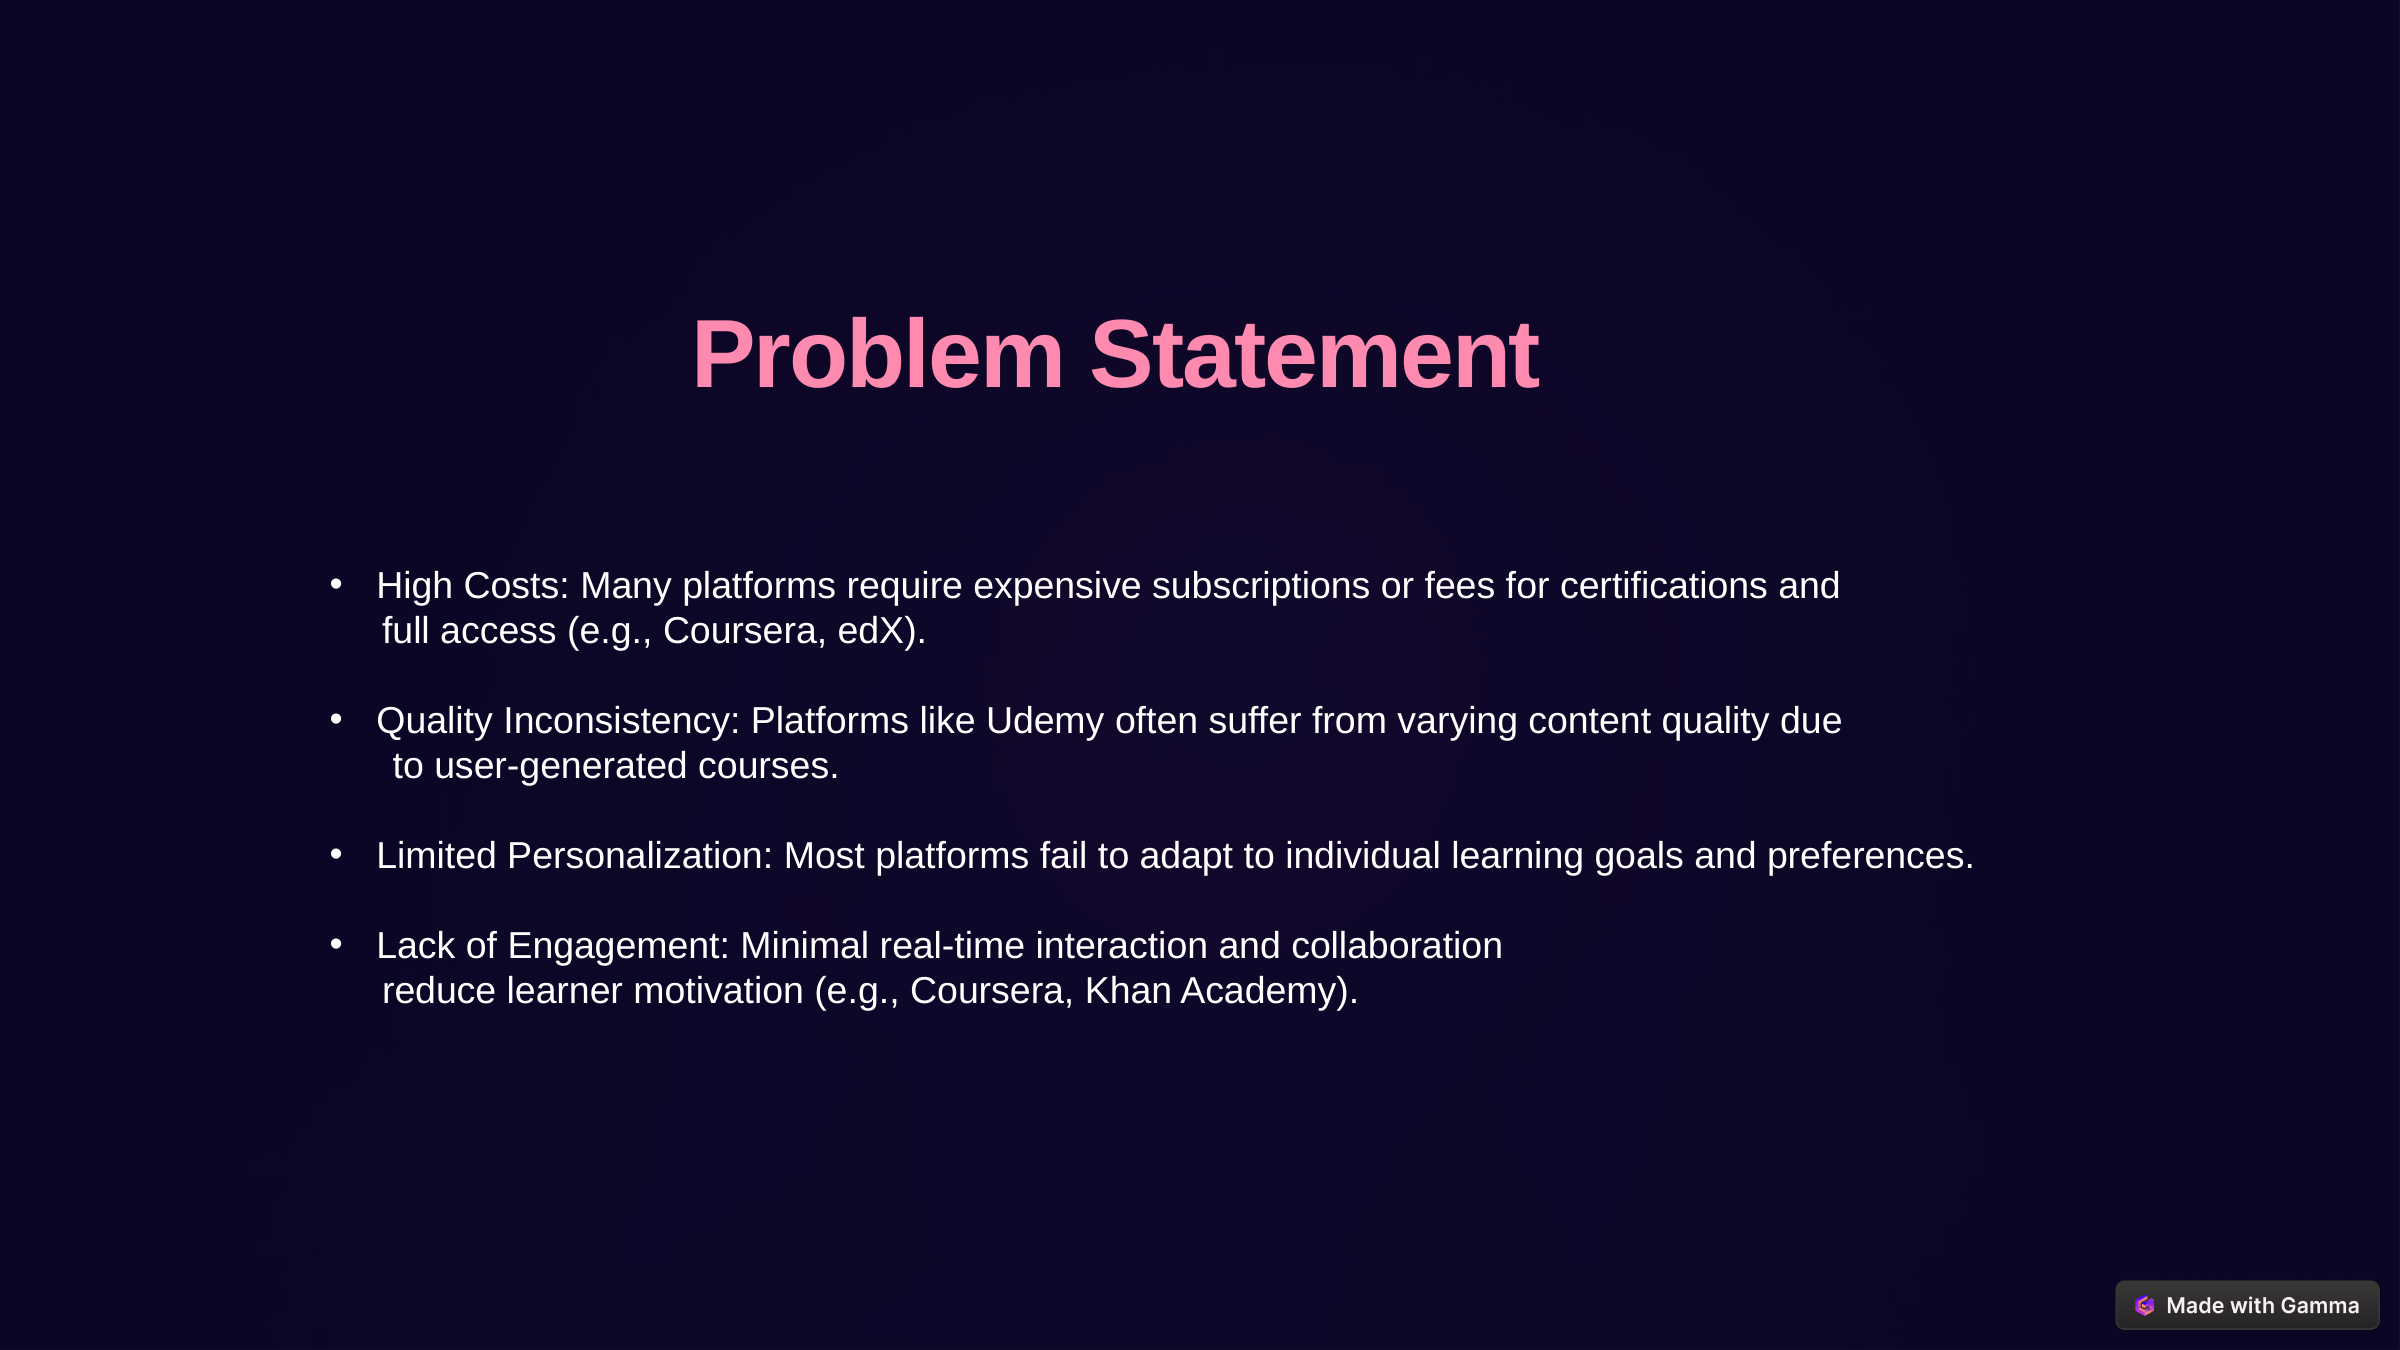

Problem Statement
High Costs: Many platforms require expensive subscriptions or fees for certifications and
     full access (e.g., Coursera, edX).

Quality Inconsistency: Platforms like Udemy often suffer from varying content quality due
      to user-generated courses.

Limited Personalization: Most platforms fail to adapt to individual learning goals and preferences.

Lack of Engagement: Minimal real-time interaction and collaboration
     reduce learner motivation (e.g., Coursera, Khan Academy).